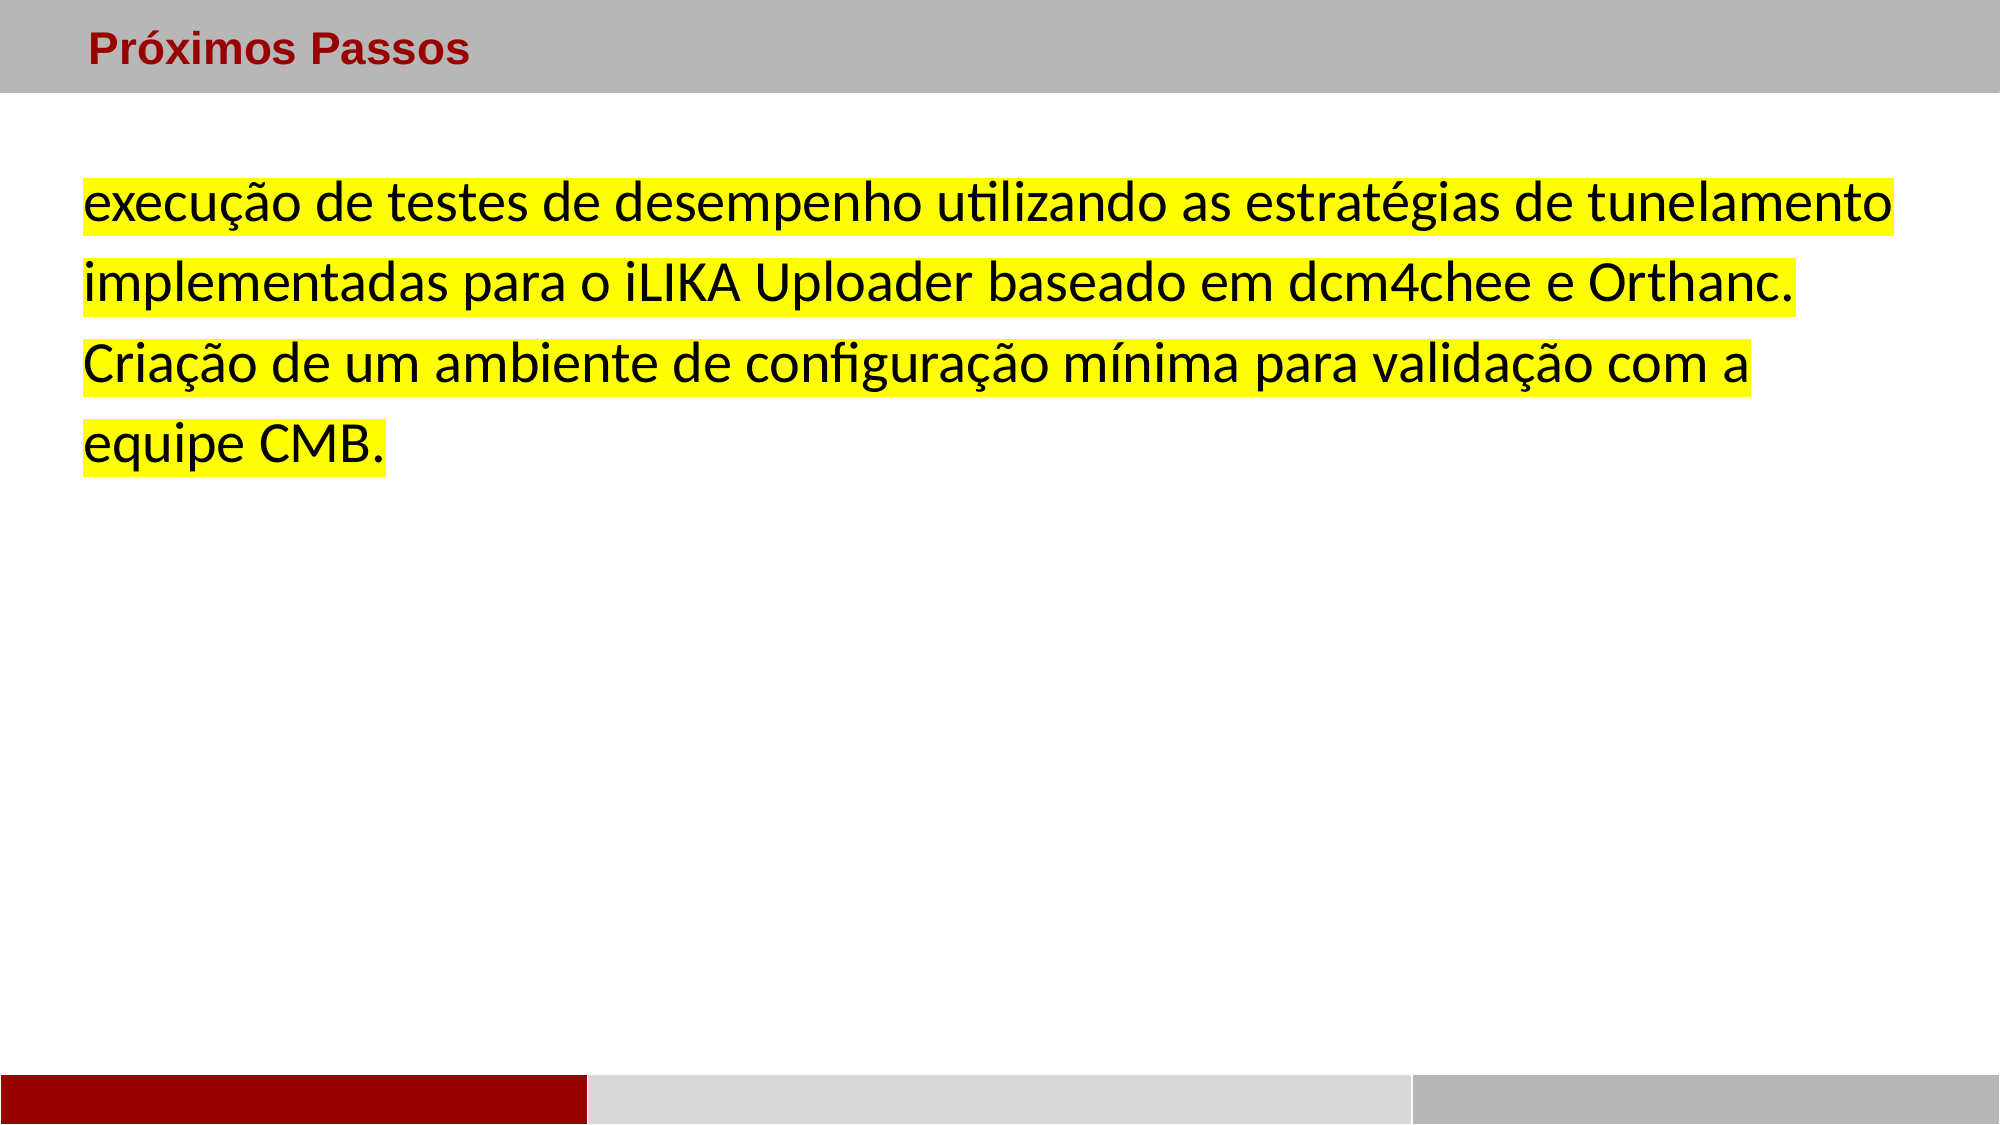

Próximos Passos
execução de testes de desempenho utilizando as estratégias de tunelamento implementadas para o iLIKA Uploader baseado em dcm4chee e Orthanc. Criação de um ambiente de configuração mínima para validação com a equipe CMB.